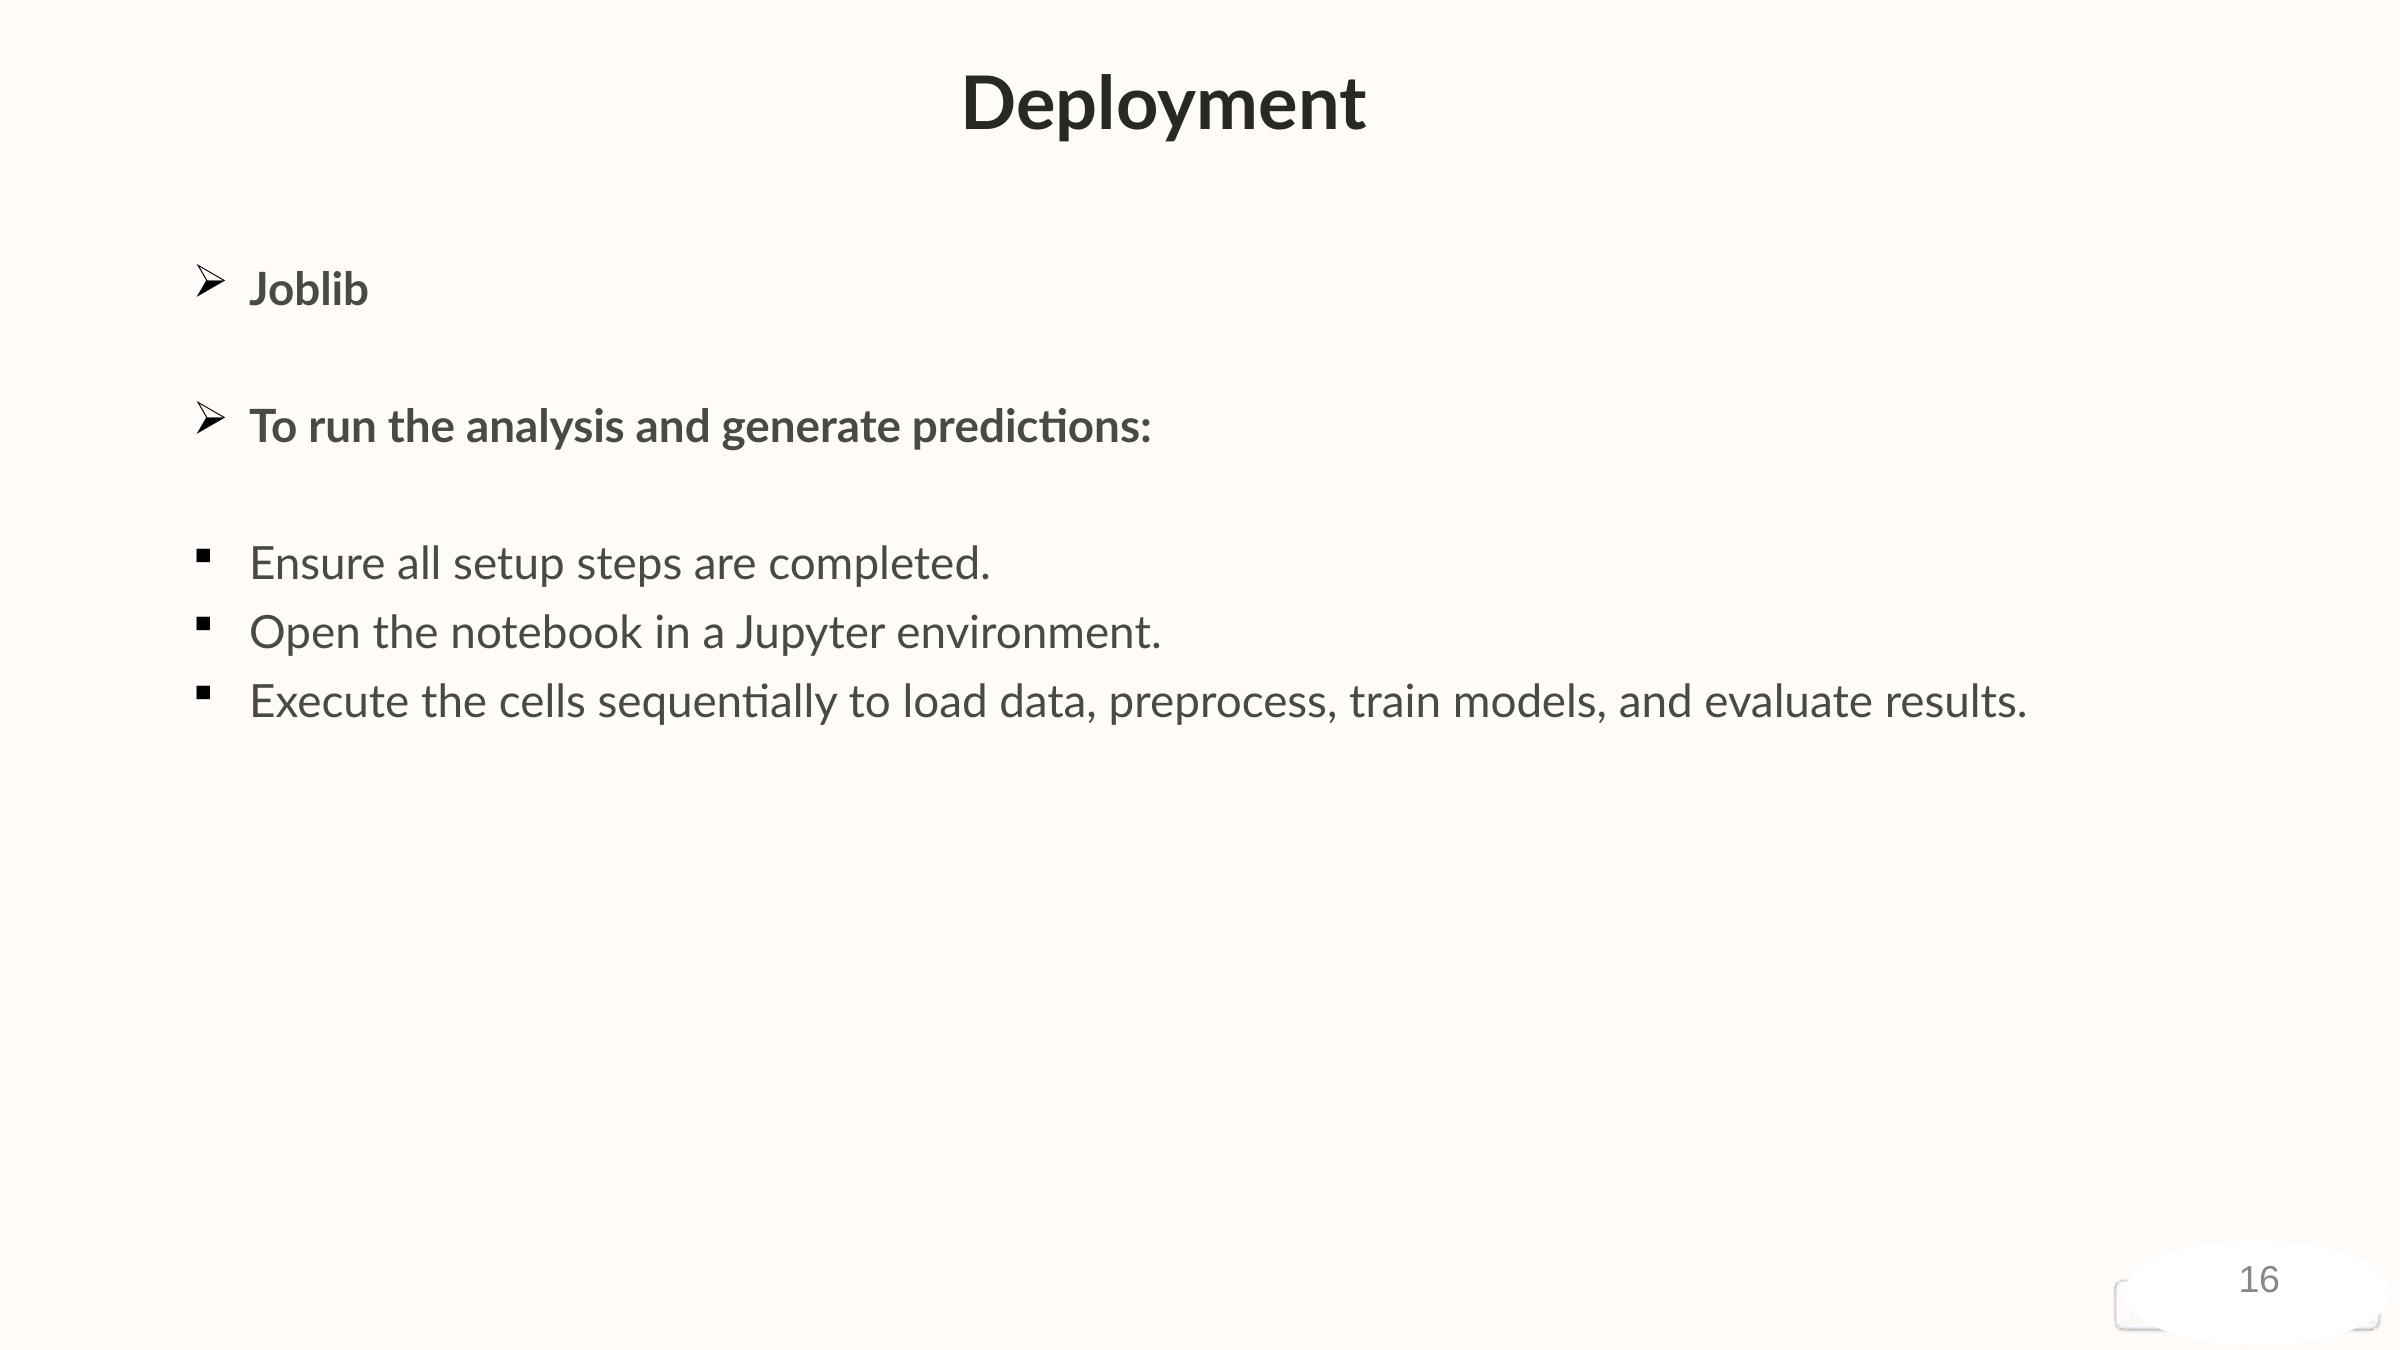

# Deployment
Joblib

To run the analysis and generate predictions:

Ensure all setup steps are completed.
Open the notebook in a Jupyter environment.
Execute the cells sequentially to load data, preprocess, train models, and evaluate results.

16